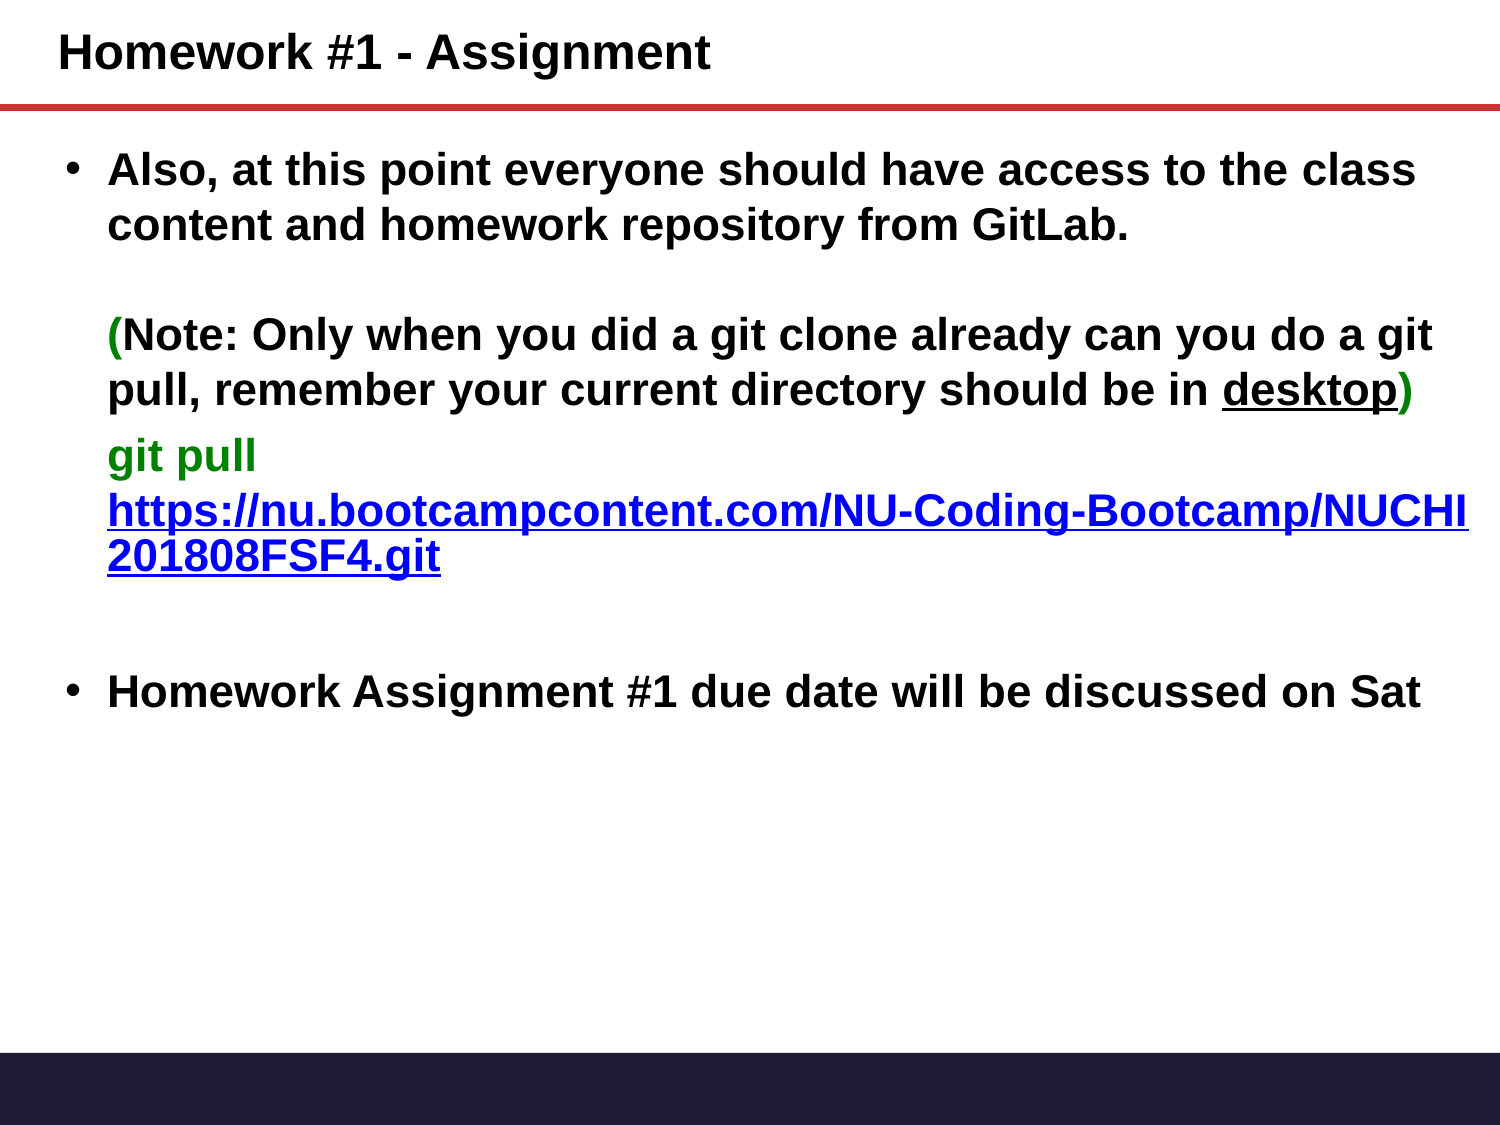

# Homework #1 - Assignment
Also, at this point everyone should have access to the class content and homework repository from GitLab.
(Note: Only when you did a git clone already can you do a git pull, remember your current directory should be in desktop)
 	git pull 	https://nu.bootcampcontent.com/NU-Coding-Bootcamp/NUCHI201808FSF4.git

Homework Assignment #1 due date will be discussed on Sat